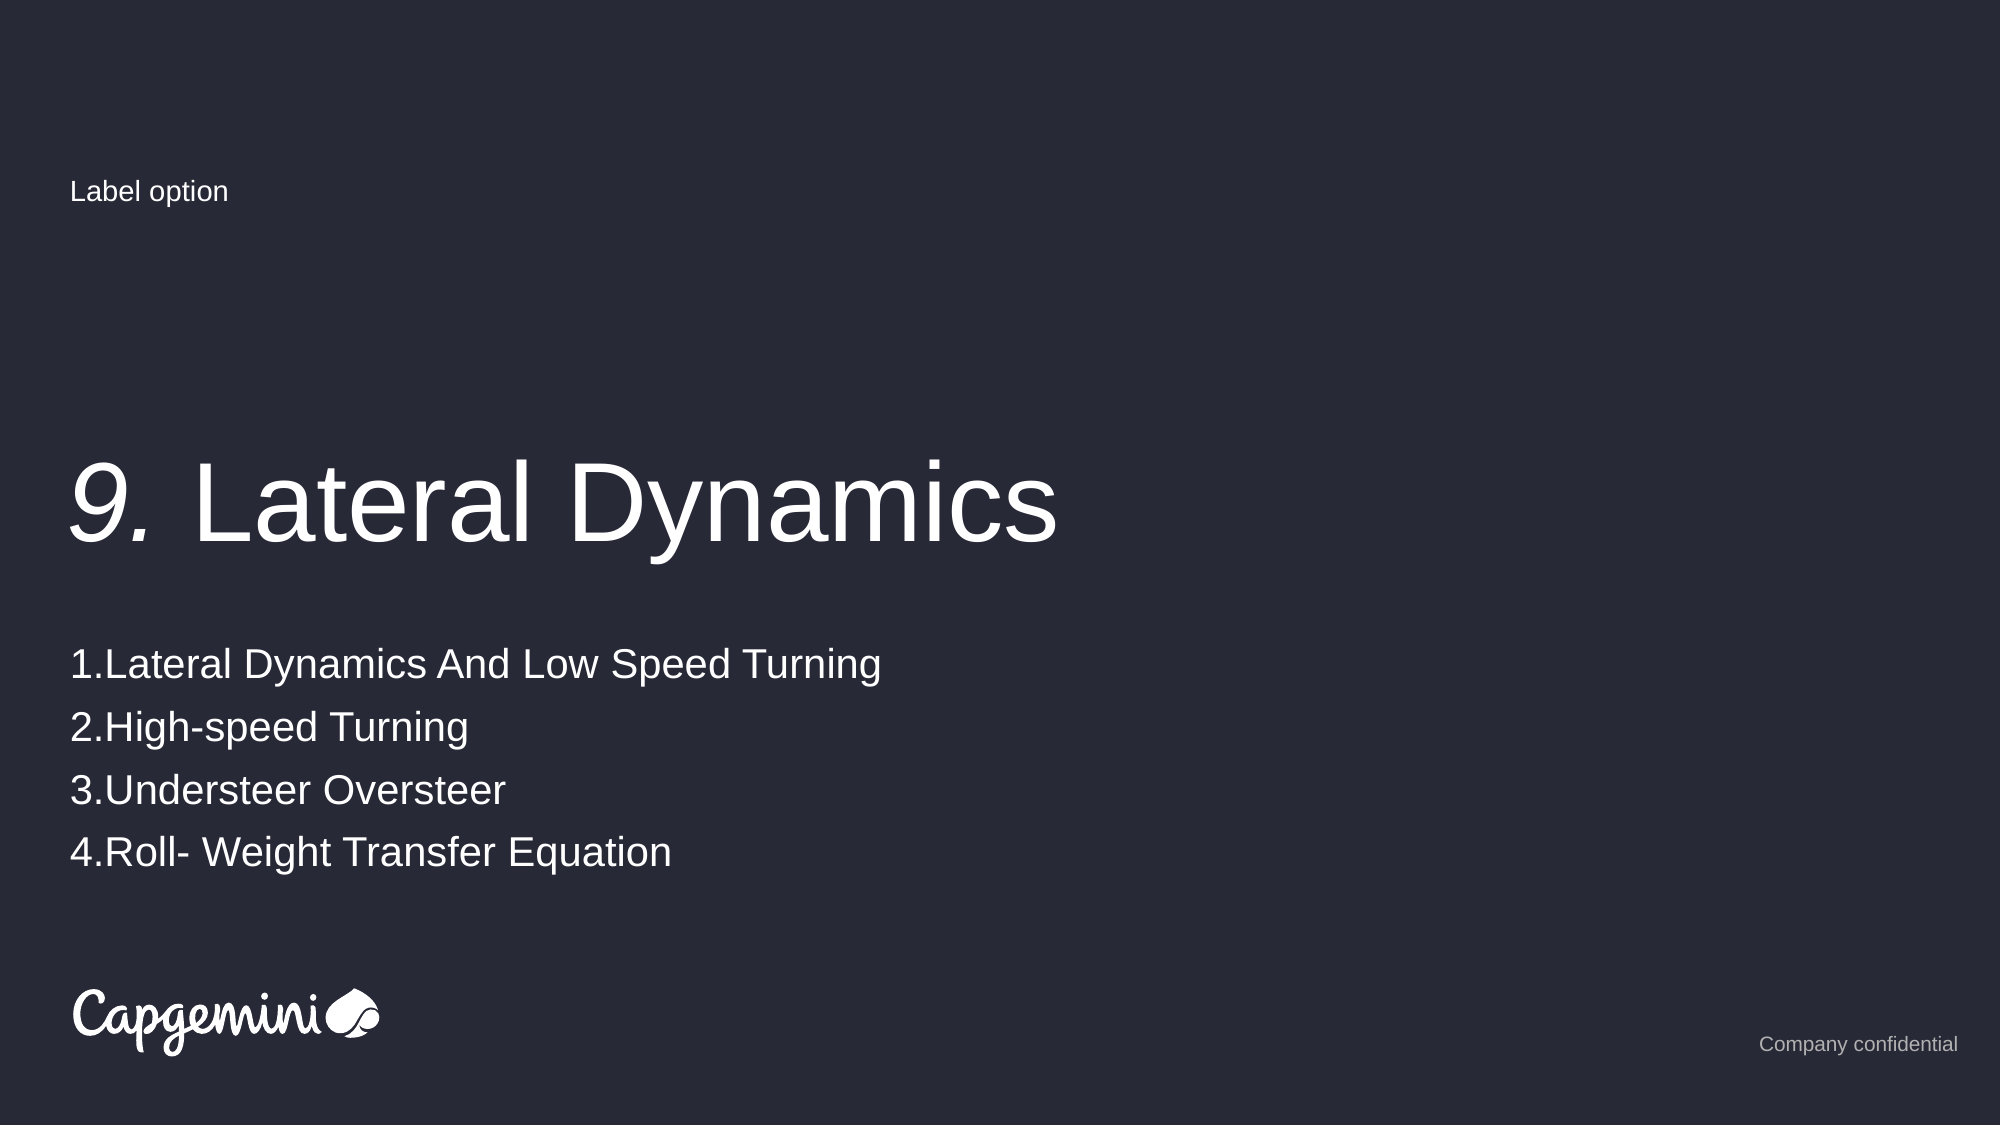

Label option
# 9. Lateral Dynamics
1.Lateral Dynamics And Low Speed Turning
2.High-speed Turning
3.Understeer Oversteer
4.Roll- Weight Transfer Equation
Company confidential